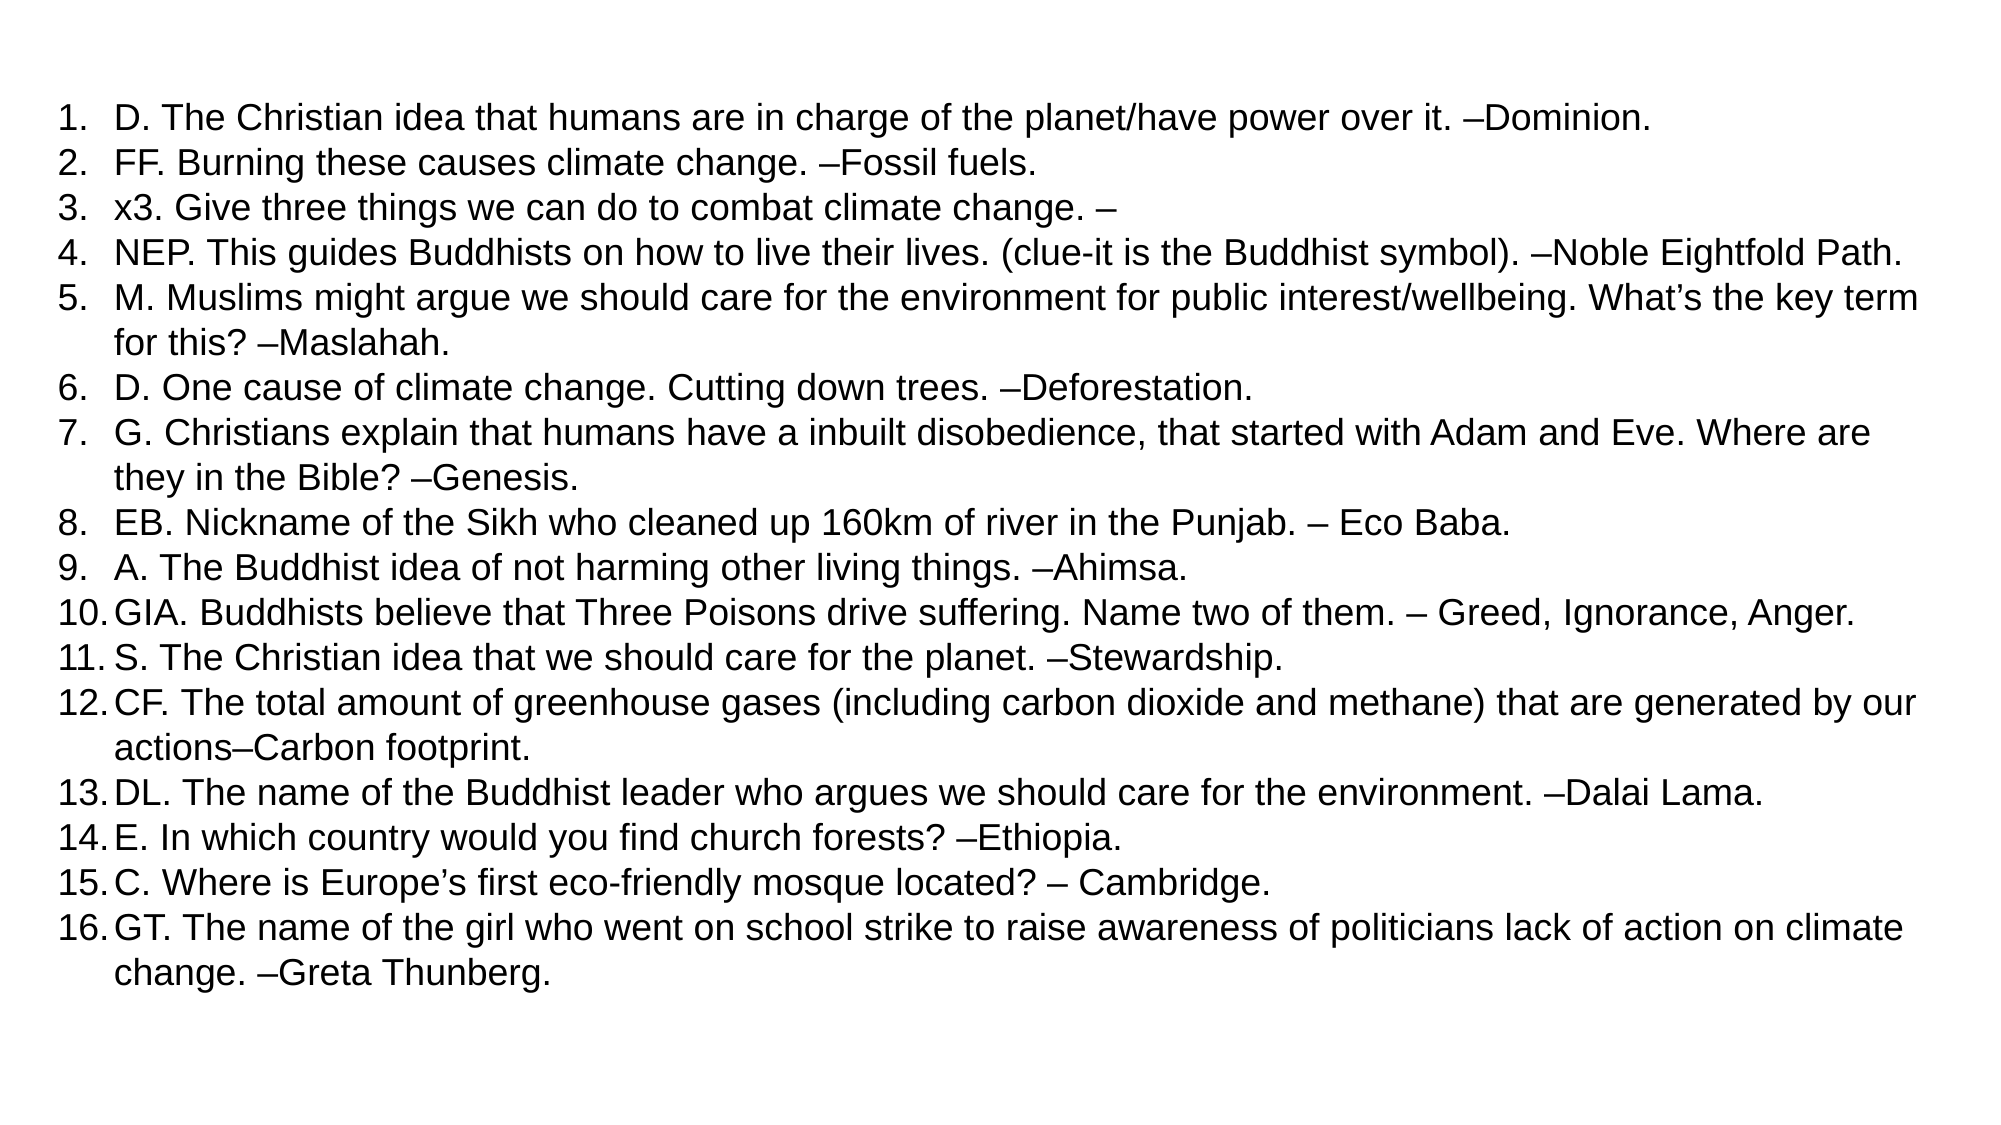

D. The Christian idea that humans are in charge of the planet/have power over it. –Dominion.
FF. Burning these causes climate change. –Fossil fuels.
x3. Give three things we can do to combat climate change. –
NEP. This guides Buddhists on how to live their lives. (clue-it is the Buddhist symbol). –Noble Eightfold Path.
M. Muslims might argue we should care for the environment for public interest/wellbeing. What’s the key term for this? –Maslahah.
D. One cause of climate change. Cutting down trees. –Deforestation.
G. Christians explain that humans have a inbuilt disobedience, that started with Adam and Eve. Where are they in the Bible? –Genesis.
EB. Nickname of the Sikh who cleaned up 160km of river in the Punjab. – Eco Baba.
A. The Buddhist idea of not harming other living things. –Ahimsa.
GIA. Buddhists believe that Three Poisons drive suffering. Name two of them. – Greed, Ignorance, Anger.
S. The Christian idea that we should care for the planet. –Stewardship.
CF. The total amount of greenhouse gases (including carbon dioxide and methane) that are generated by our actions–Carbon footprint.
DL. The name of the Buddhist leader who argues we should care for the environment. –Dalai Lama.
E. In which country would you find church forests? –Ethiopia.
C. Where is Europe’s first eco-friendly mosque located? – Cambridge.
GT. The name of the girl who went on school strike to raise awareness of politicians lack of action on climate change. –Greta Thunberg.